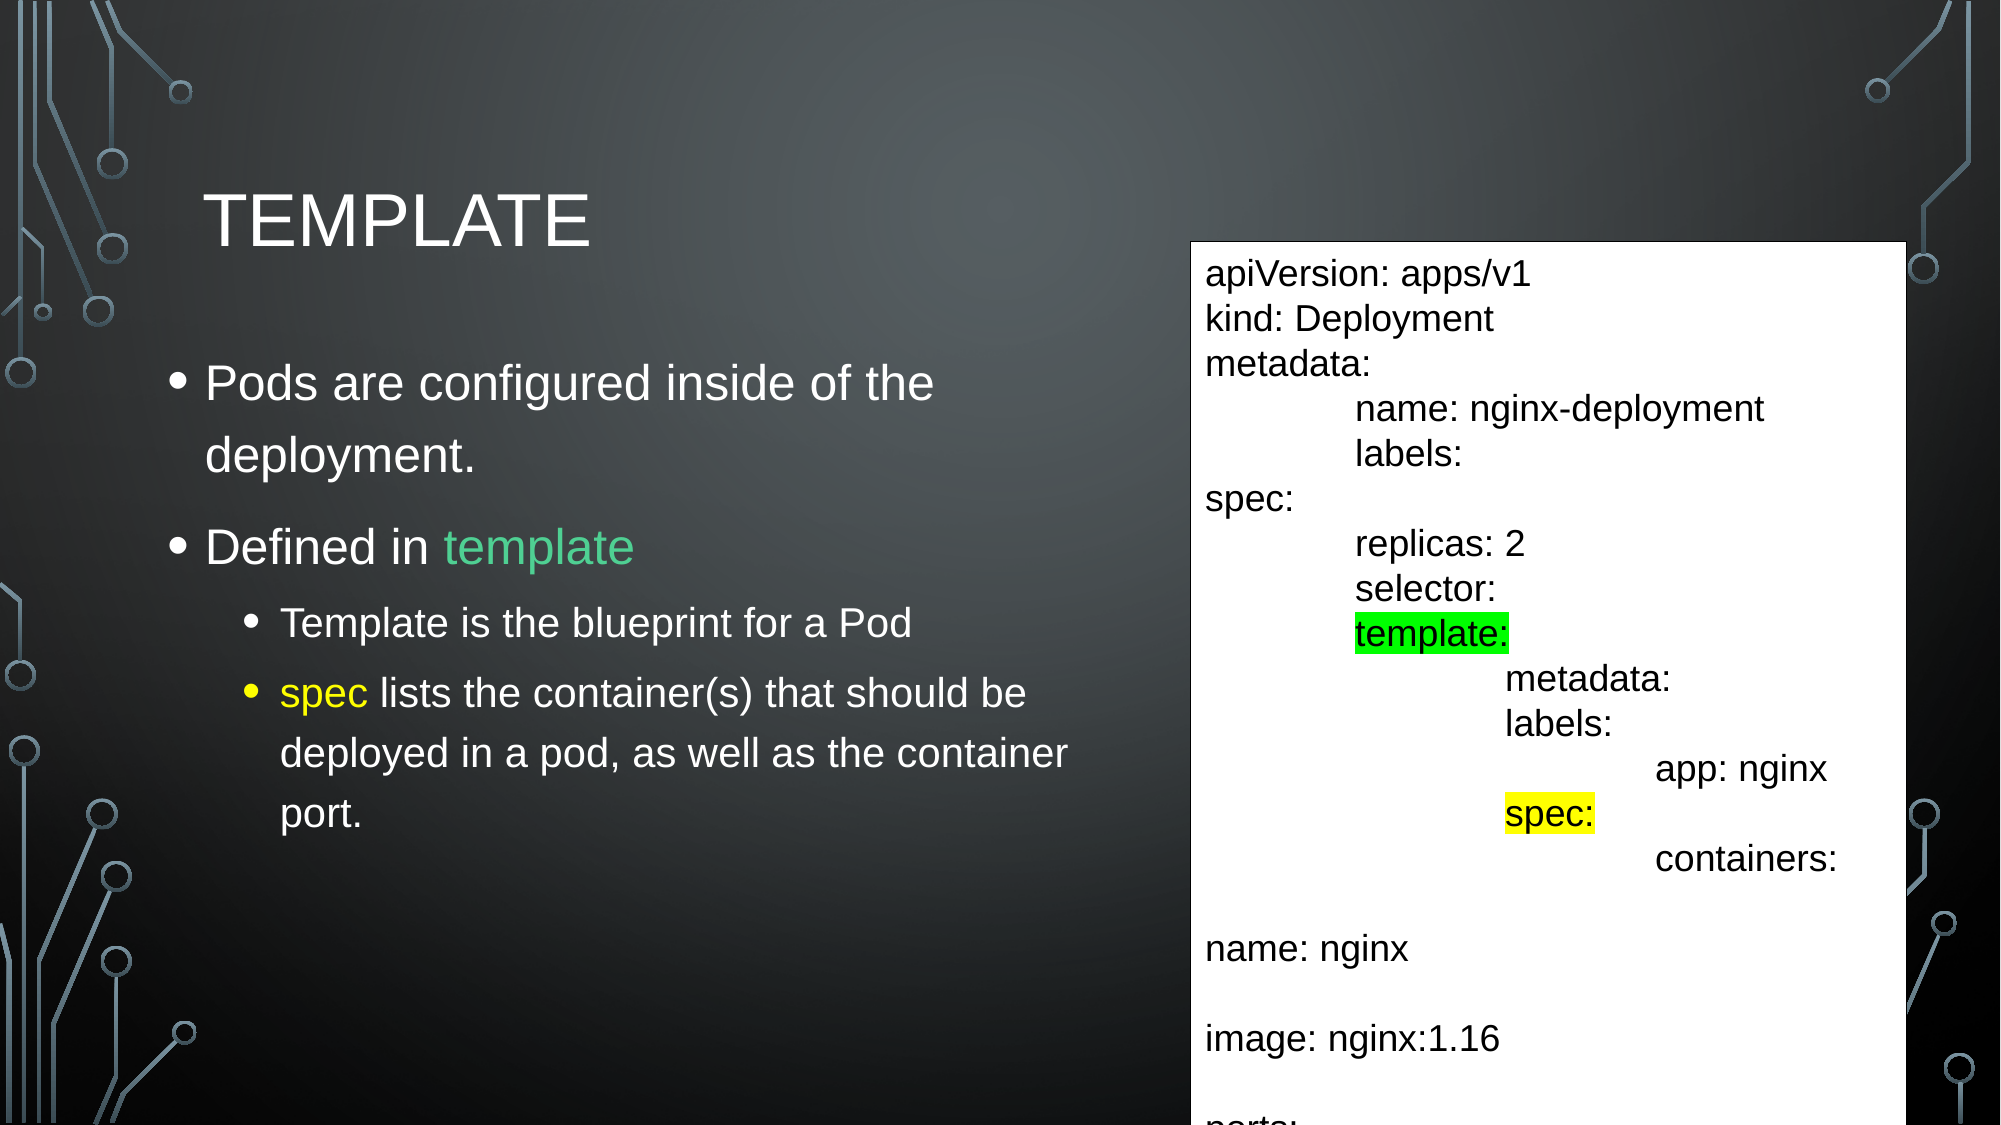

# Template
apiVersion: apps/v1
kind: Deployment
metadata:
	name: nginx-deployment
	labels:
spec:
	replicas: 2
	selector:
	template:
		metadata:
		labels:
			app: nginx
		spec:
			containers:
				name: nginx
				image: nginx:1.16
				ports:
					containerPort: 8080
Pods are configured inside of the deployment.
Defined in template
Template is the blueprint for a Pod
spec lists the container(s) that should be deployed in a pod, as well as the container port.